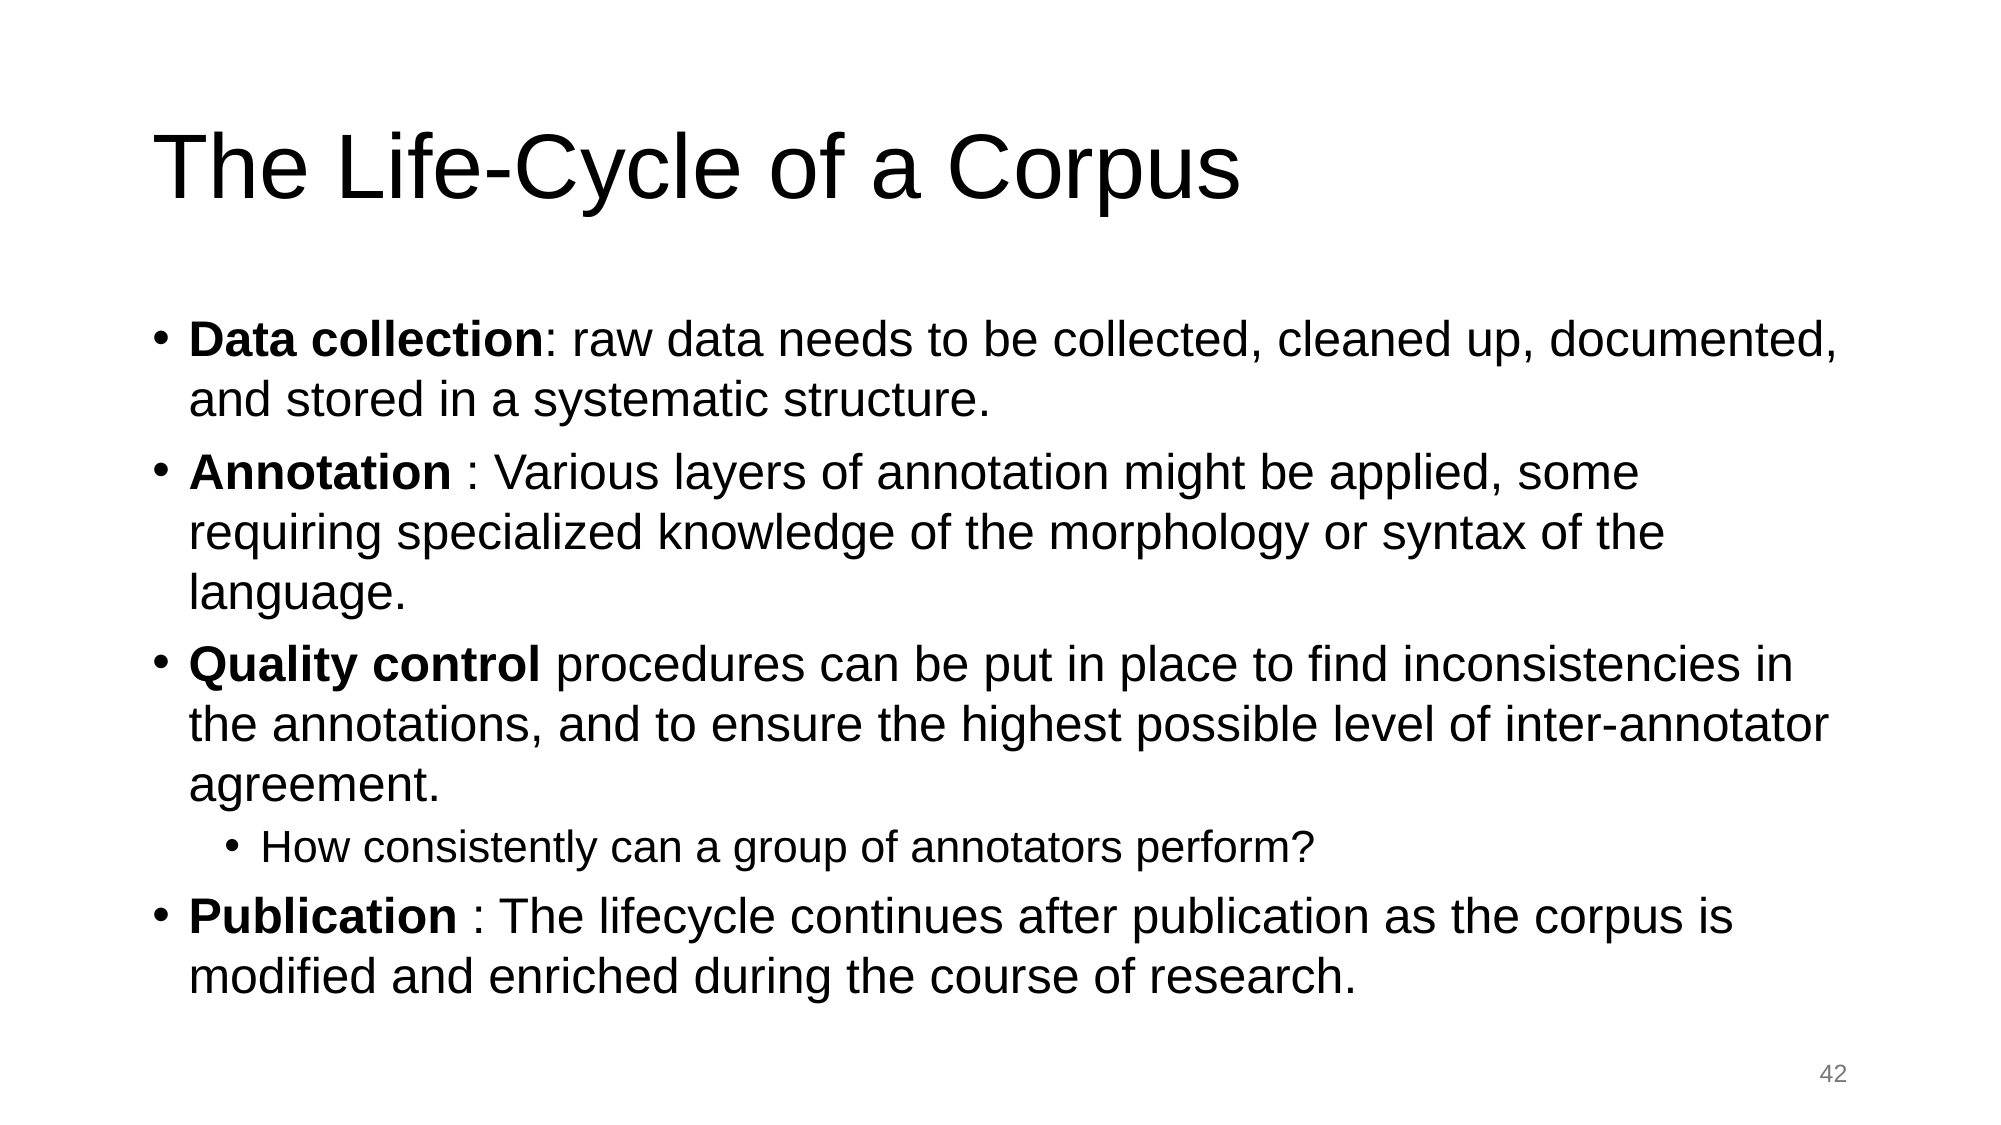

# The Life-Cycle of a Corpus
Data collection: raw data needs to be collected, cleaned up, documented, and stored in a systematic structure.
Annotation : Various layers of annotation might be applied, some requiring specialized knowledge of the morphology or syntax of the language.
Quality control procedures can be put in place to find inconsistencies in the annotations, and to ensure the highest possible level of inter-annotator agreement.
How consistently can a group of annotators perform?
Publication : The lifecycle continues after publication as the corpus is modified and enriched during the course of research.

42